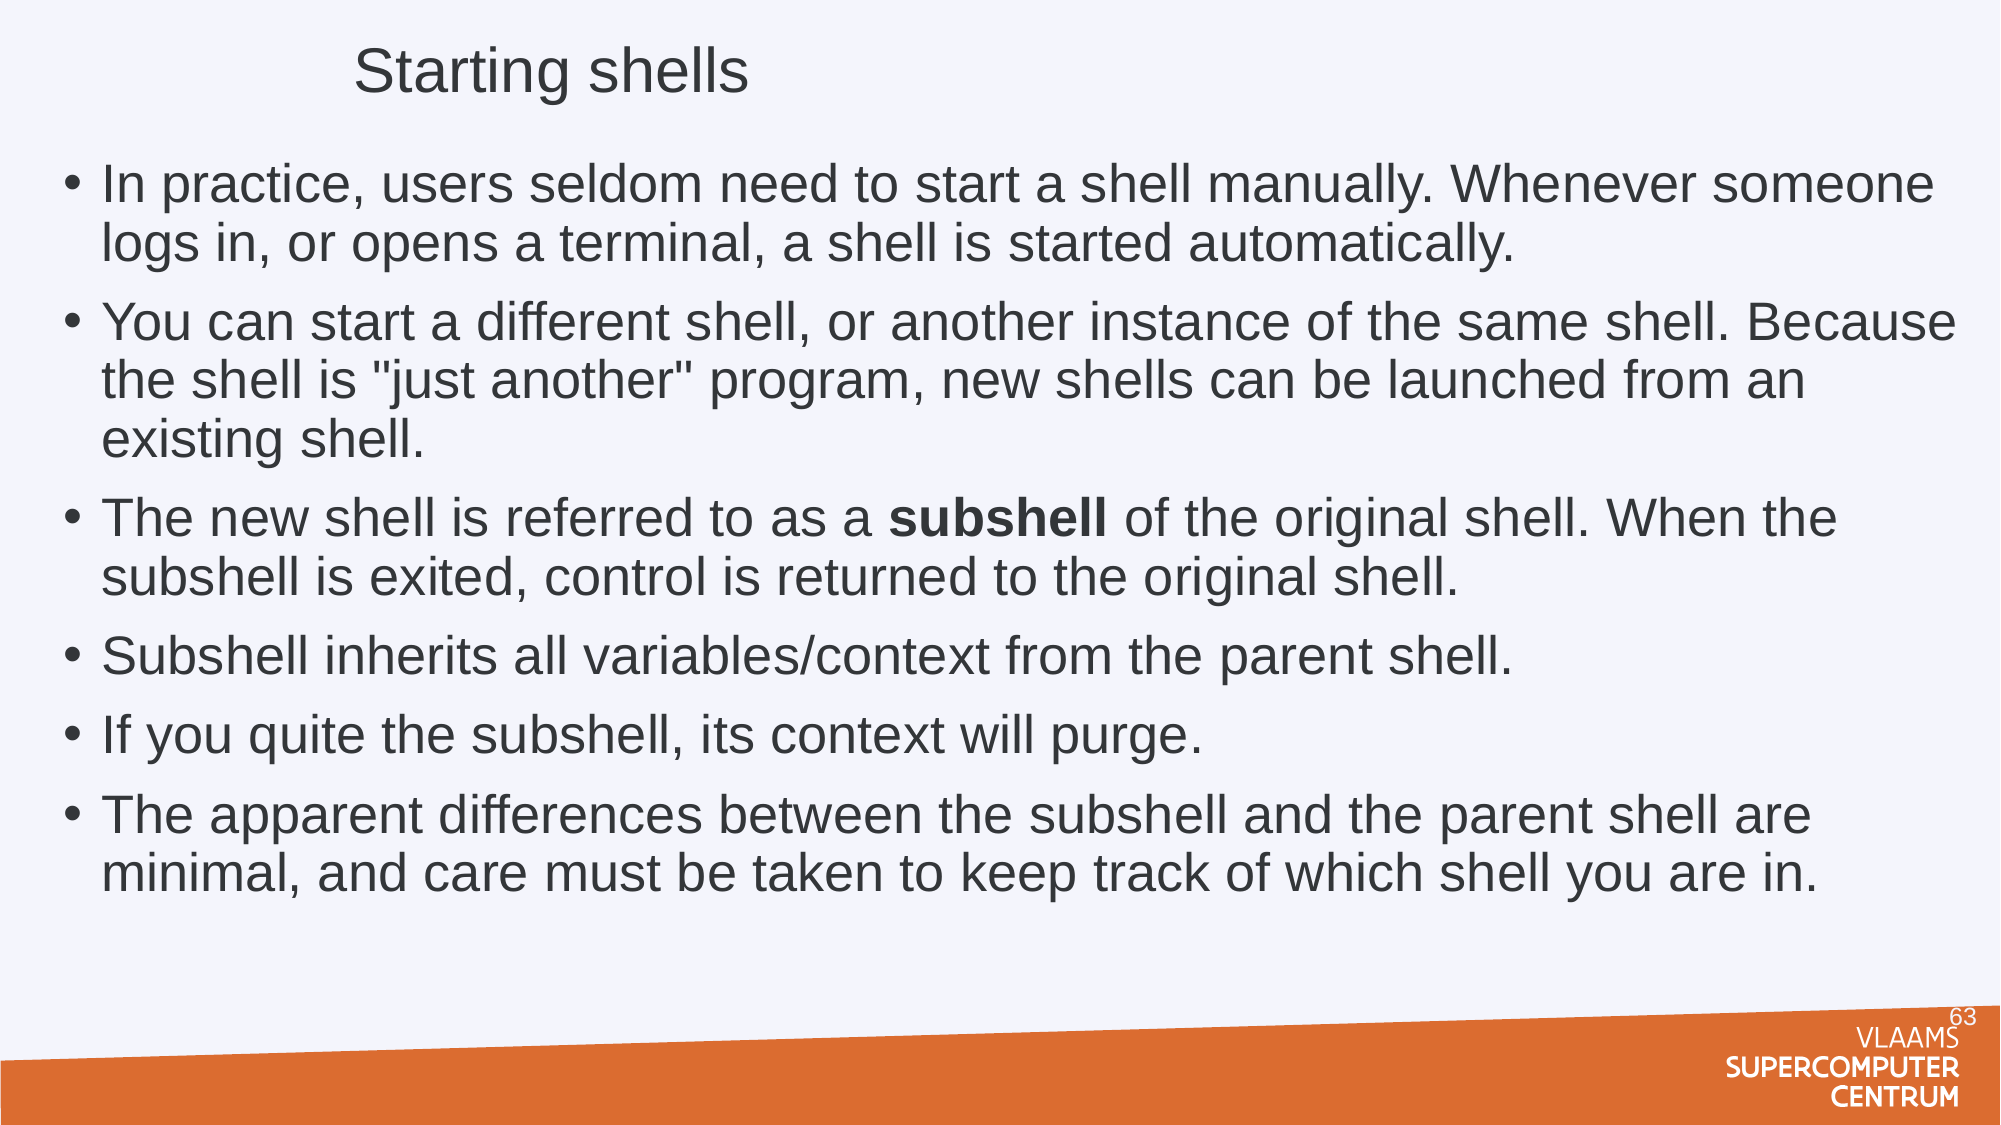

# Starting shells
In practice, users seldom need to start a shell manually. Whenever someone logs in, or opens a terminal, a shell is started automatically.
You can start a different shell, or another instance of the same shell. Because the shell is "just another" program, new shells can be launched from an existing shell.
The new shell is referred to as a subshell of the original shell. When the subshell is exited, control is returned to the original shell.
Subshell inherits all variables/context from the parent shell.
If you quite the subshell, its context will purge.
The apparent differences between the subshell and the parent shell are minimal, and care must be taken to keep track of which shell you are in.

63